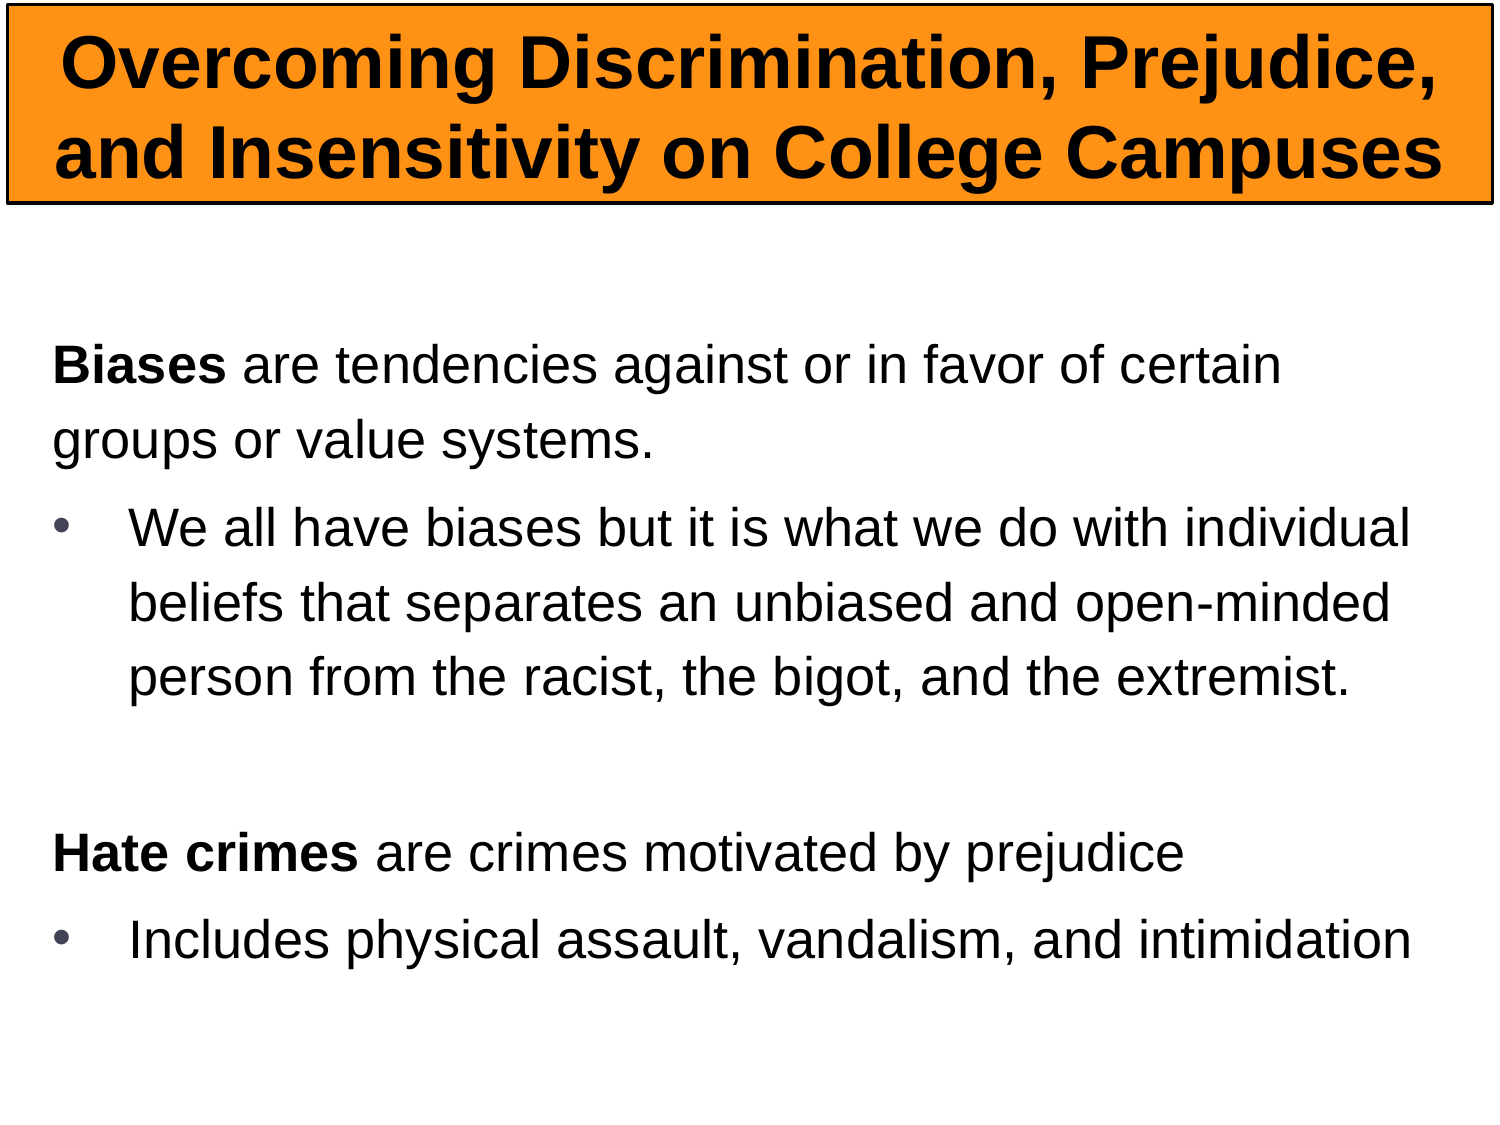

# Overcoming Discrimination, Prejudice, and Insensitivity on College Campuses
Biases are tendencies against or in favor of certain groups or value systems.
We all have biases but it is what we do with individual beliefs that separates an unbiased and open-minded person from the racist, the bigot, and the extremist.

Hate crimes are crimes motivated by prejudice
Includes physical assault, vandalism, and intimidation